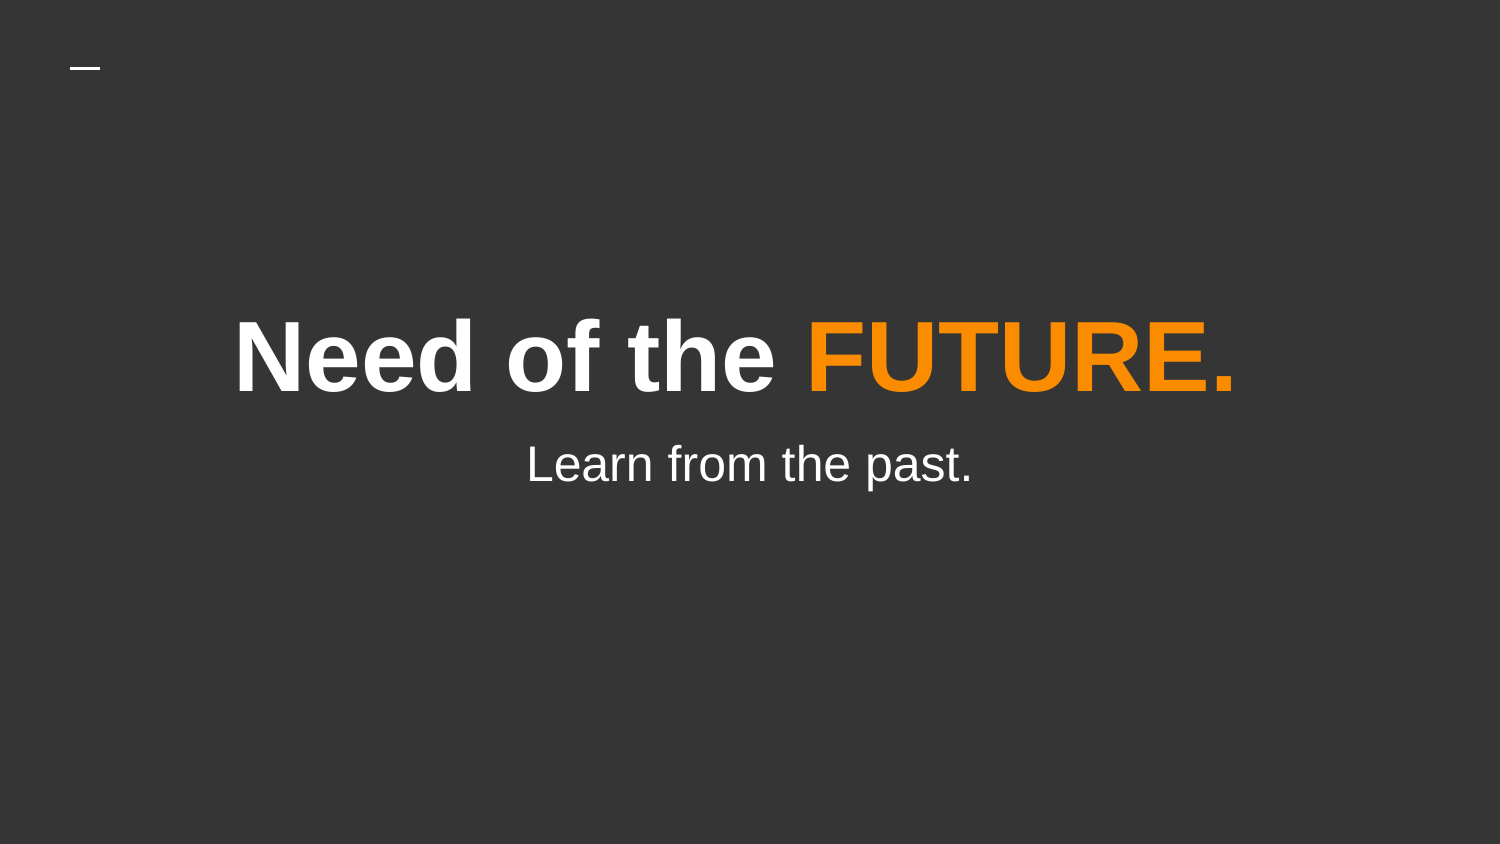

# Need of the FUTURE.
Learn from the past.